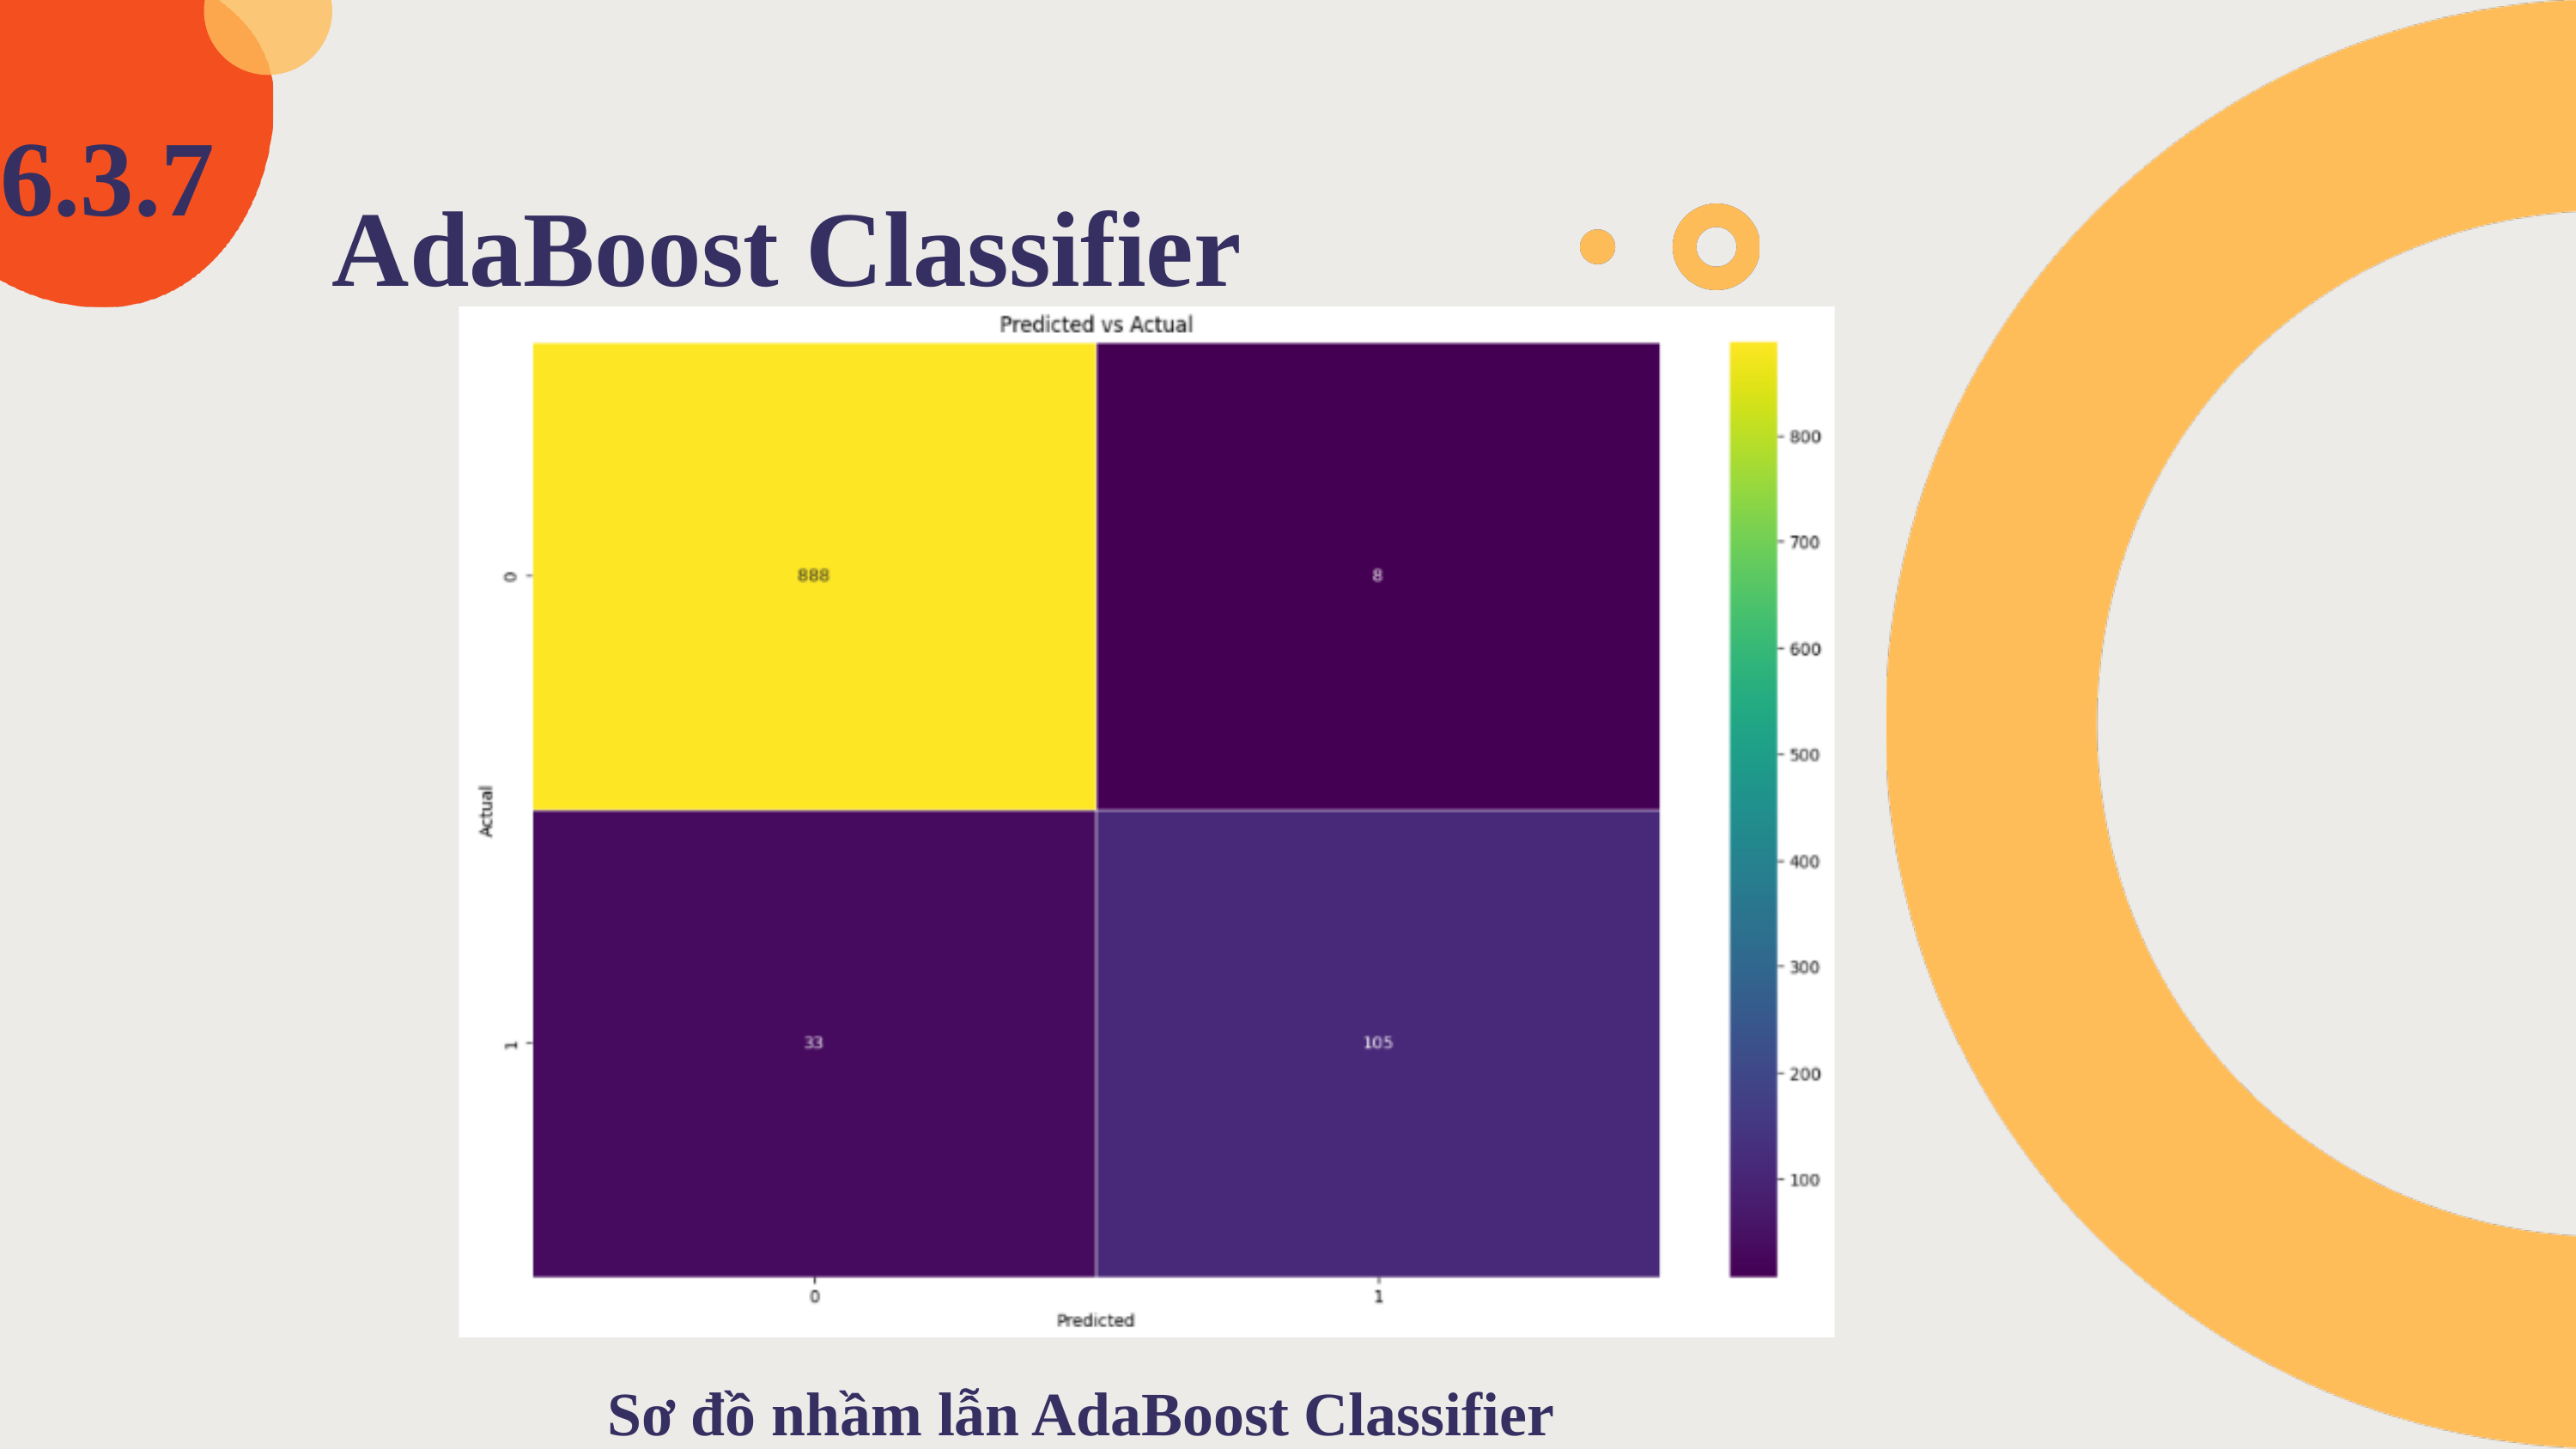

6.3.7
AdaBoost Classifier

Sơ đồ nhầm lẫn AdaBoost Classifier